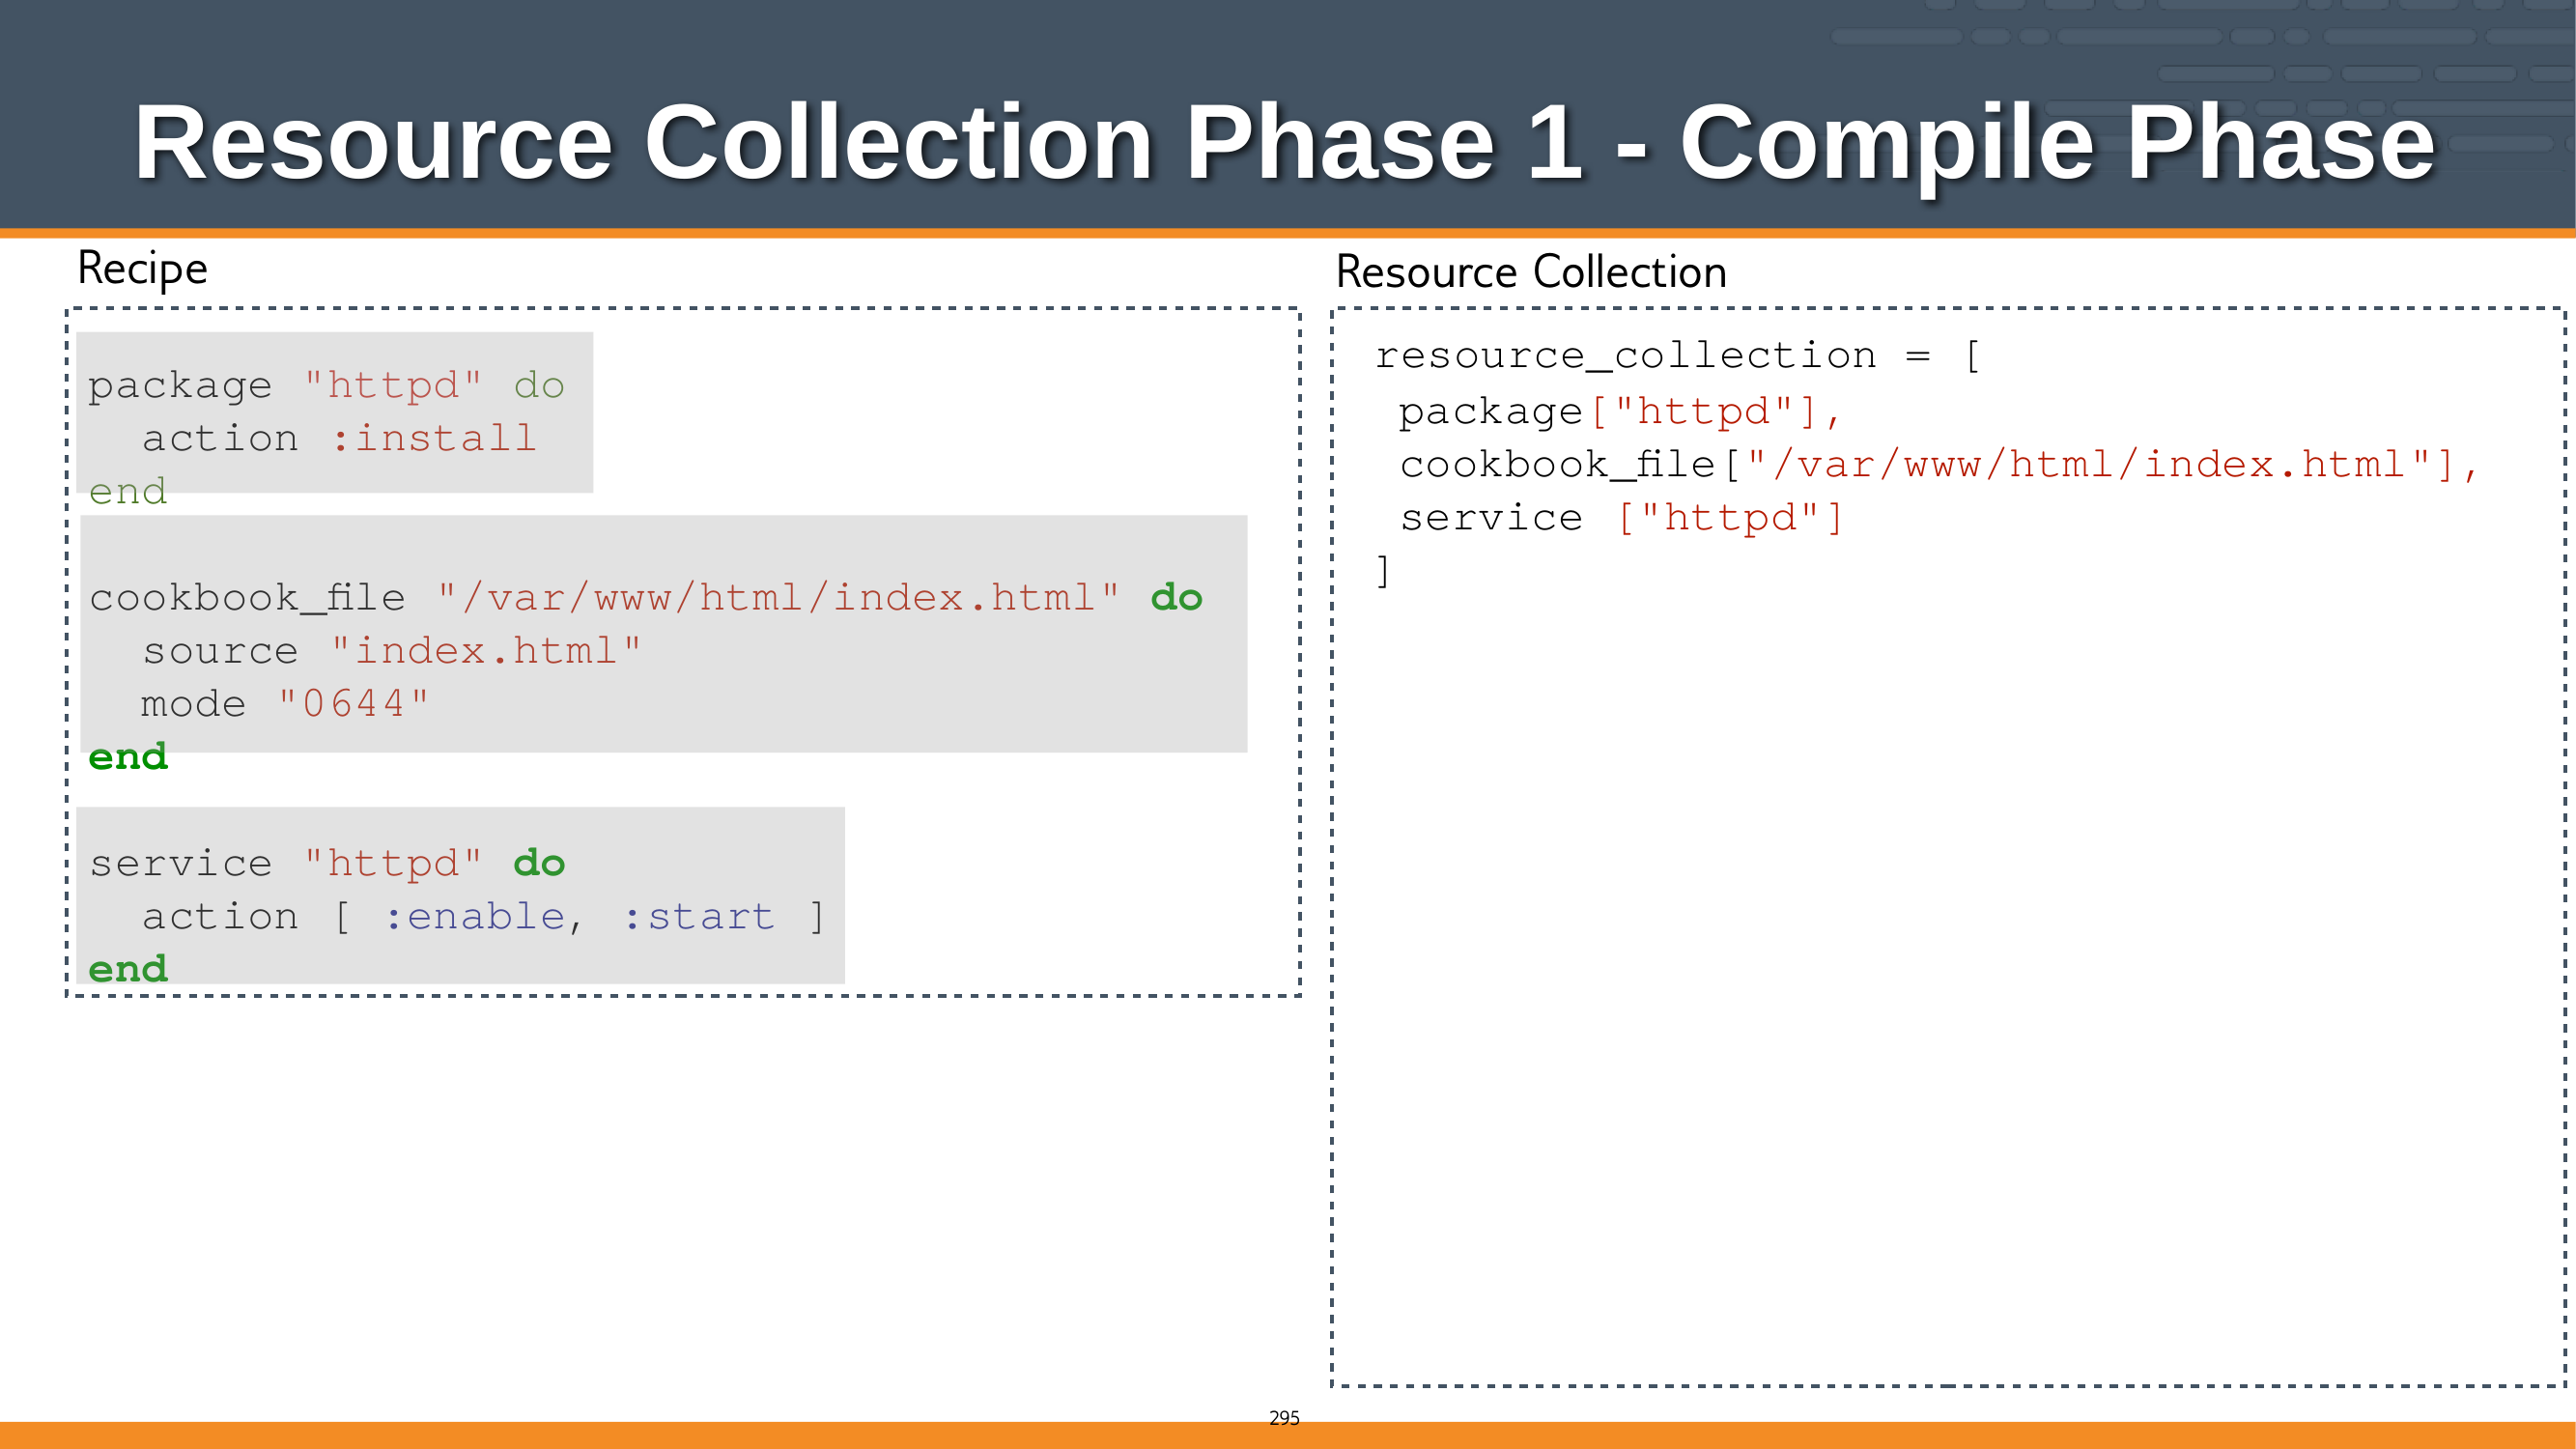

# Resource Collection Phase 1 - Compile Phase
Recipe
Resource Collection

resource_collection = [
package "httpd" do
  action :install
end

cookbook_file "/var/www/html/index.html" do
  source "index.html"
  mode "0644"
end

service "httpd" do
  action [ :enable, :start ]
end

 package["httpd"],
 cookbook_file["/var/www/html/index.html"],
 service ["httpd"]
]

295